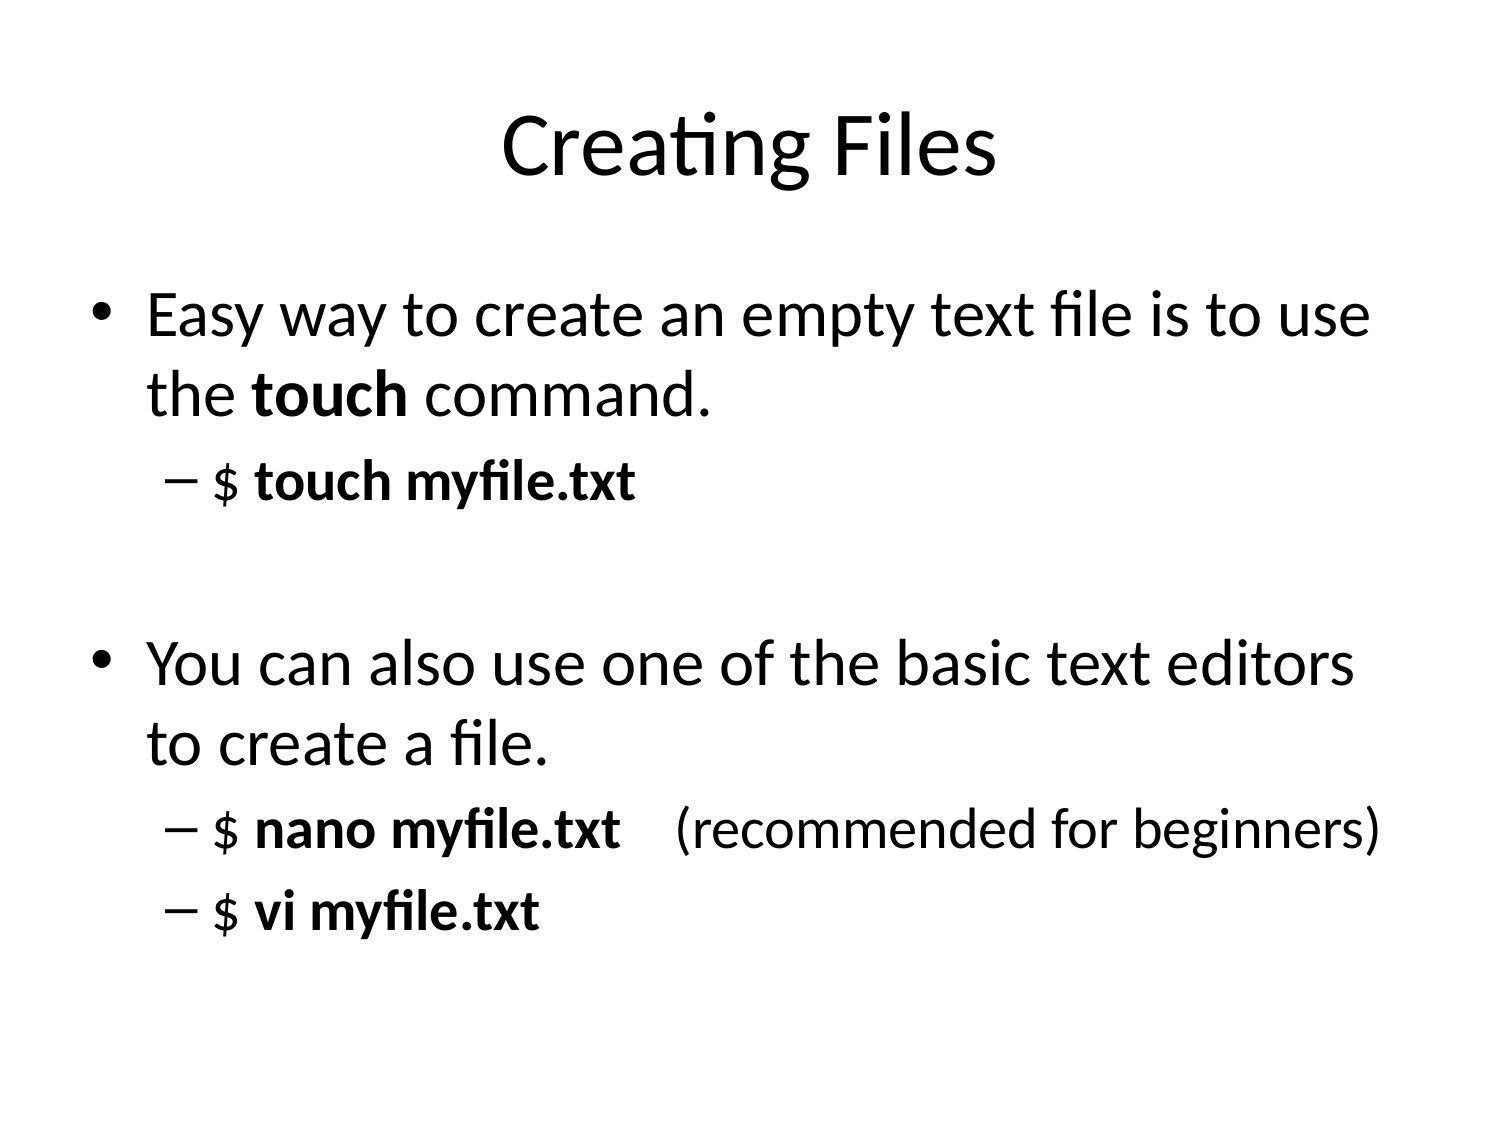

# Creating Files
Easy way to create an empty text file is to use the touch command.
$ touch myfile.txt

You can also use one of the basic text editors to create a file.
$ nano myfile.txt    (recommended for beginners)
$ vi myfile.txt